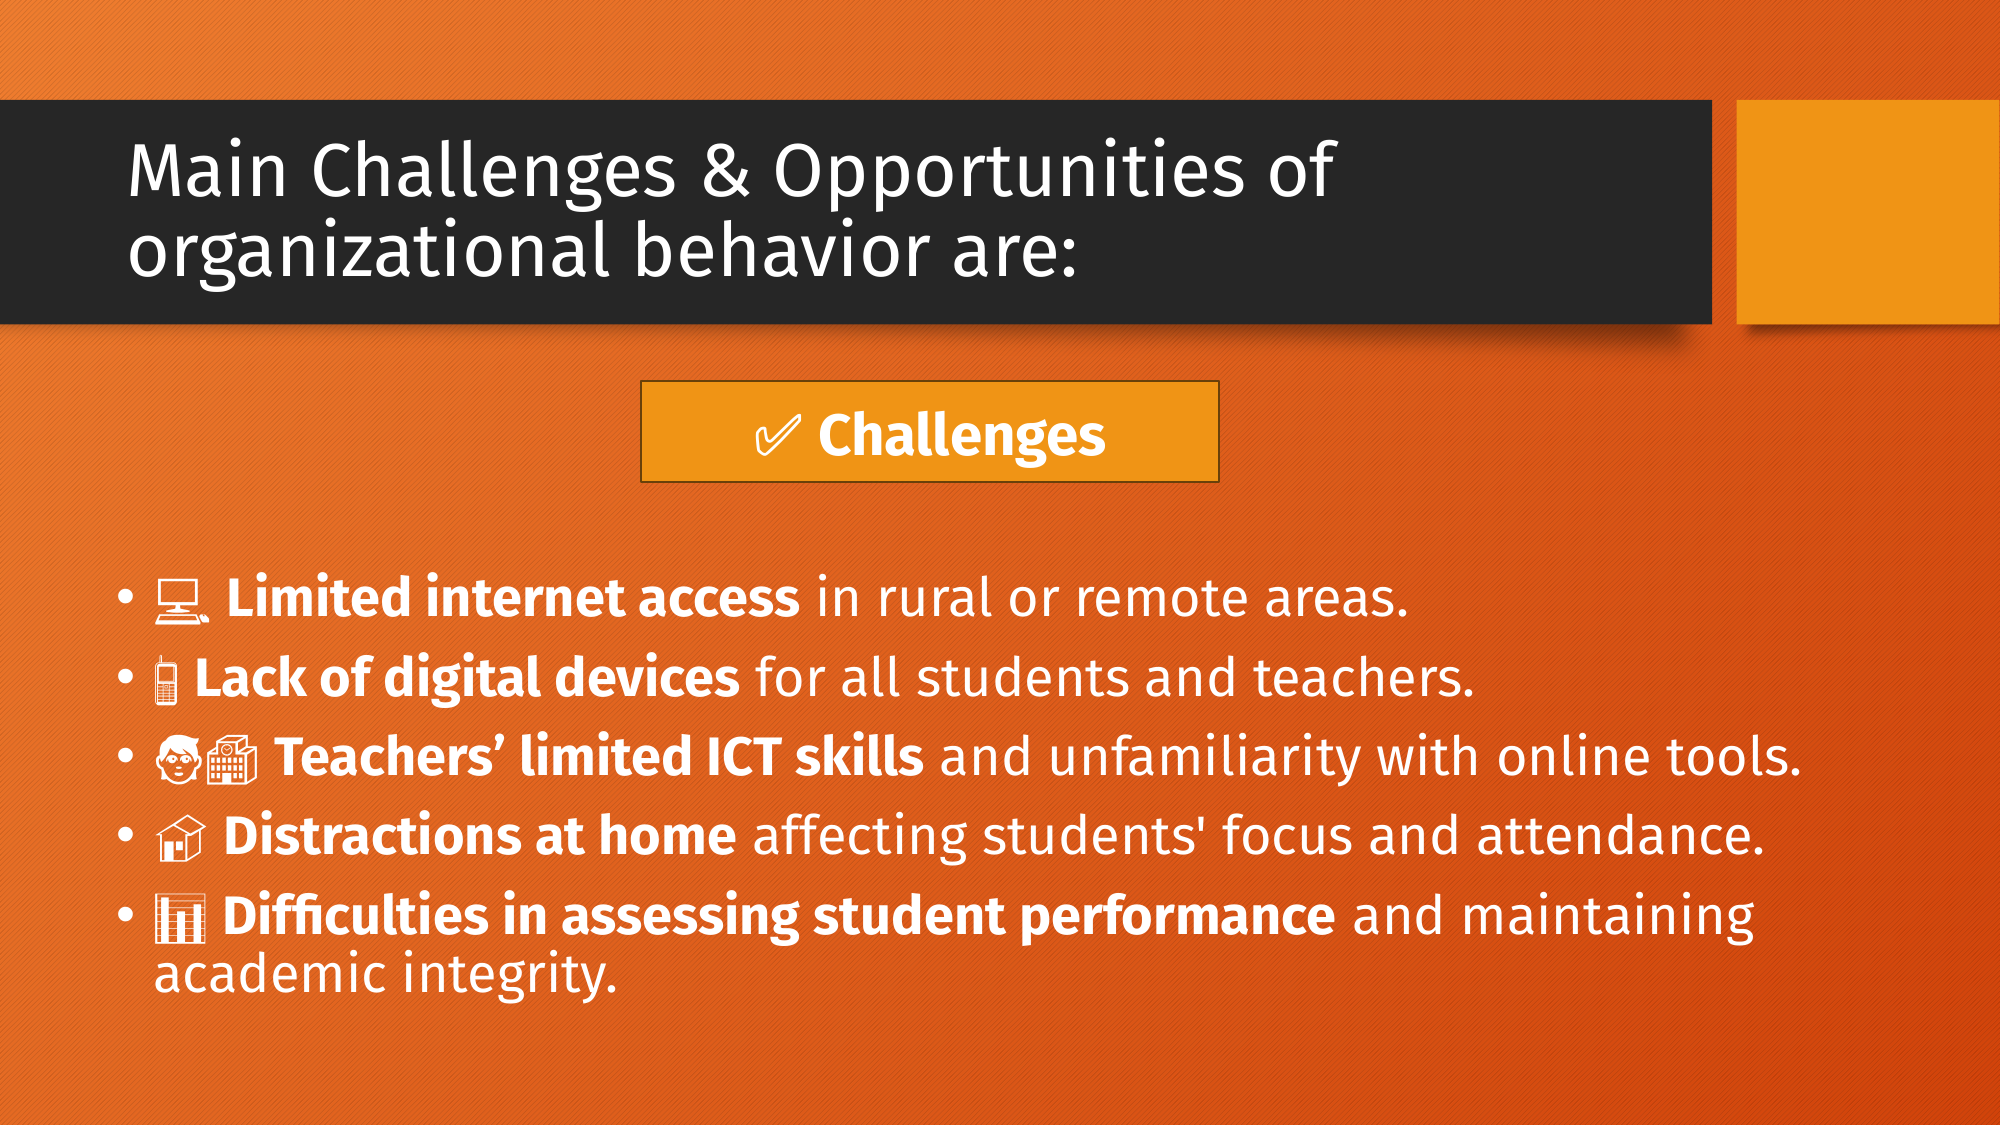

# Main Challenges & Opportunities of organizational behavior are:
✅ Challenges
💻 Limited internet access in rural or remote areas.
📱 Lack of digital devices for all students and teachers.
🧑‍🏫 Teachers’ limited ICT skills and unfamiliarity with online tools.
🏠 Distractions at home affecting students' focus and attendance.
📊 Difficulties in assessing student performance and maintaining academic integrity.